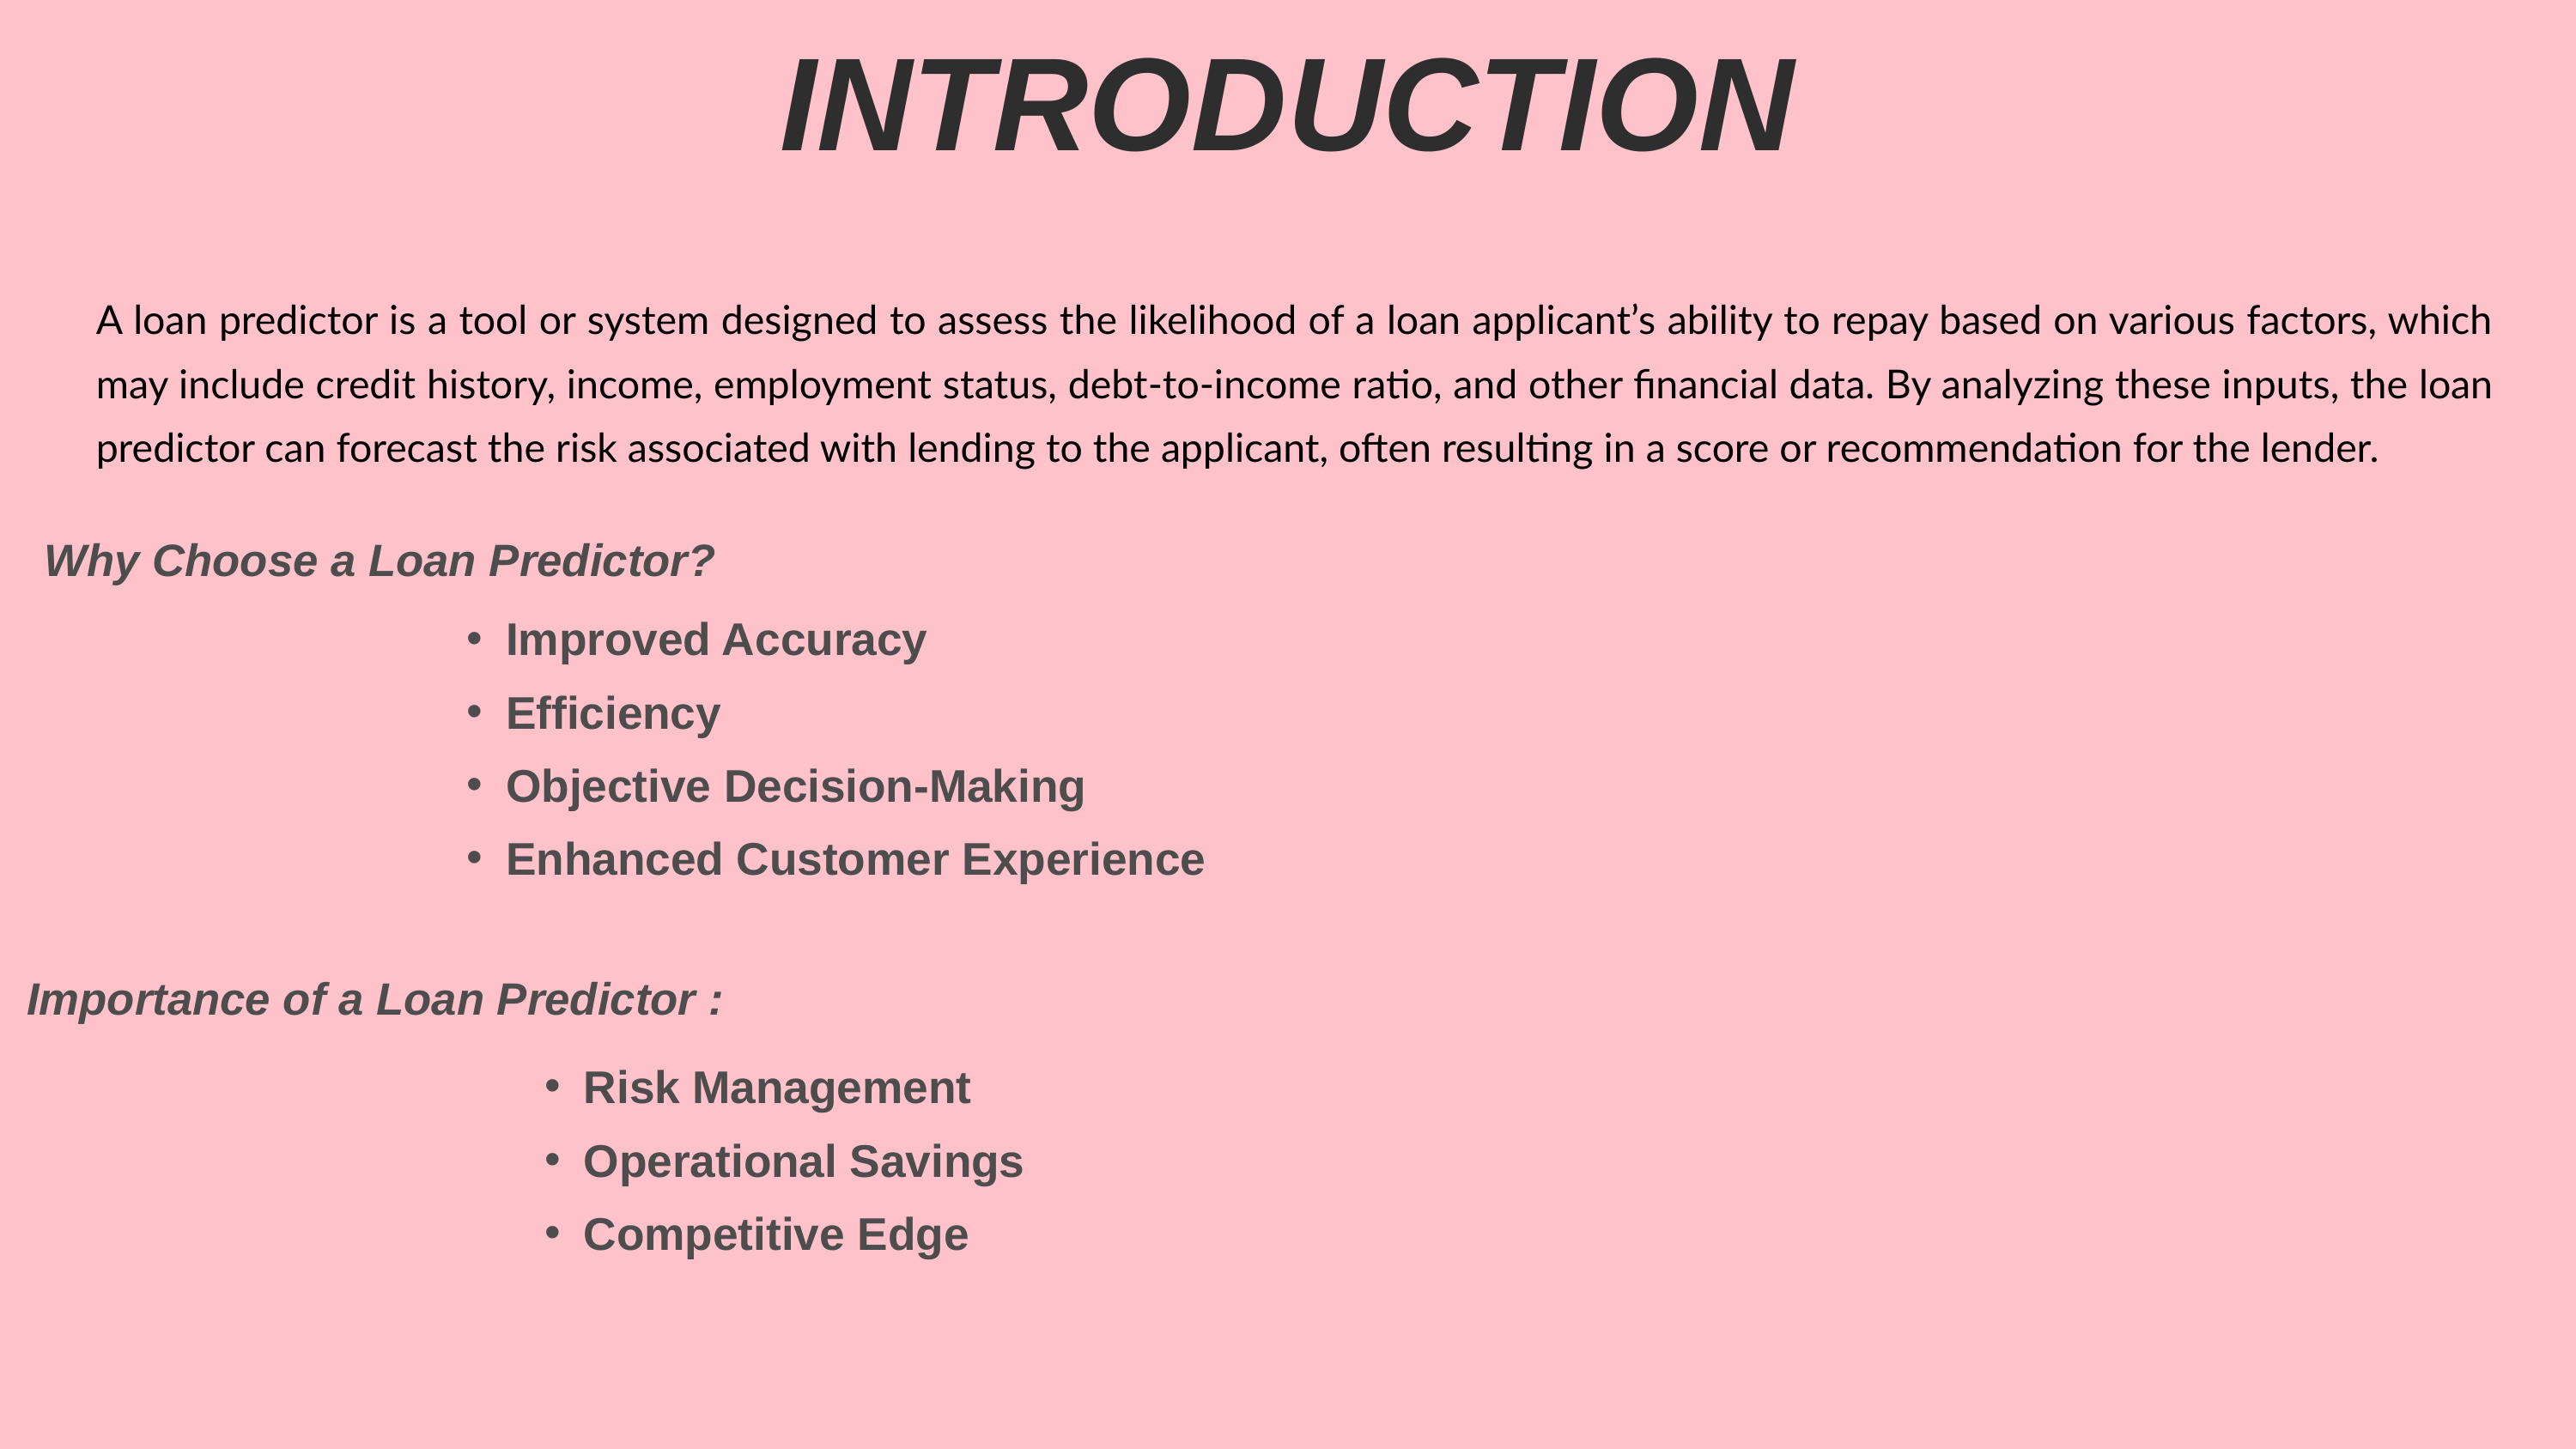

INTRODUCTION
A loan predictor is a tool or system designed to assess the likelihood of a loan applicant’s ability to repay based on various factors, which may include credit history, income, employment status, debt-to-income ratio, and other financial data. By analyzing these inputs, the loan predictor can forecast the risk associated with lending to the applicant, often resulting in a score or recommendation for the lender.
Why Choose a Loan Predictor?
Improved Accuracy
Efficiency
Objective Decision-Making
Enhanced Customer Experience
Importance of a Loan Predictor :
Risk Management
Operational Savings
Competitive Edge